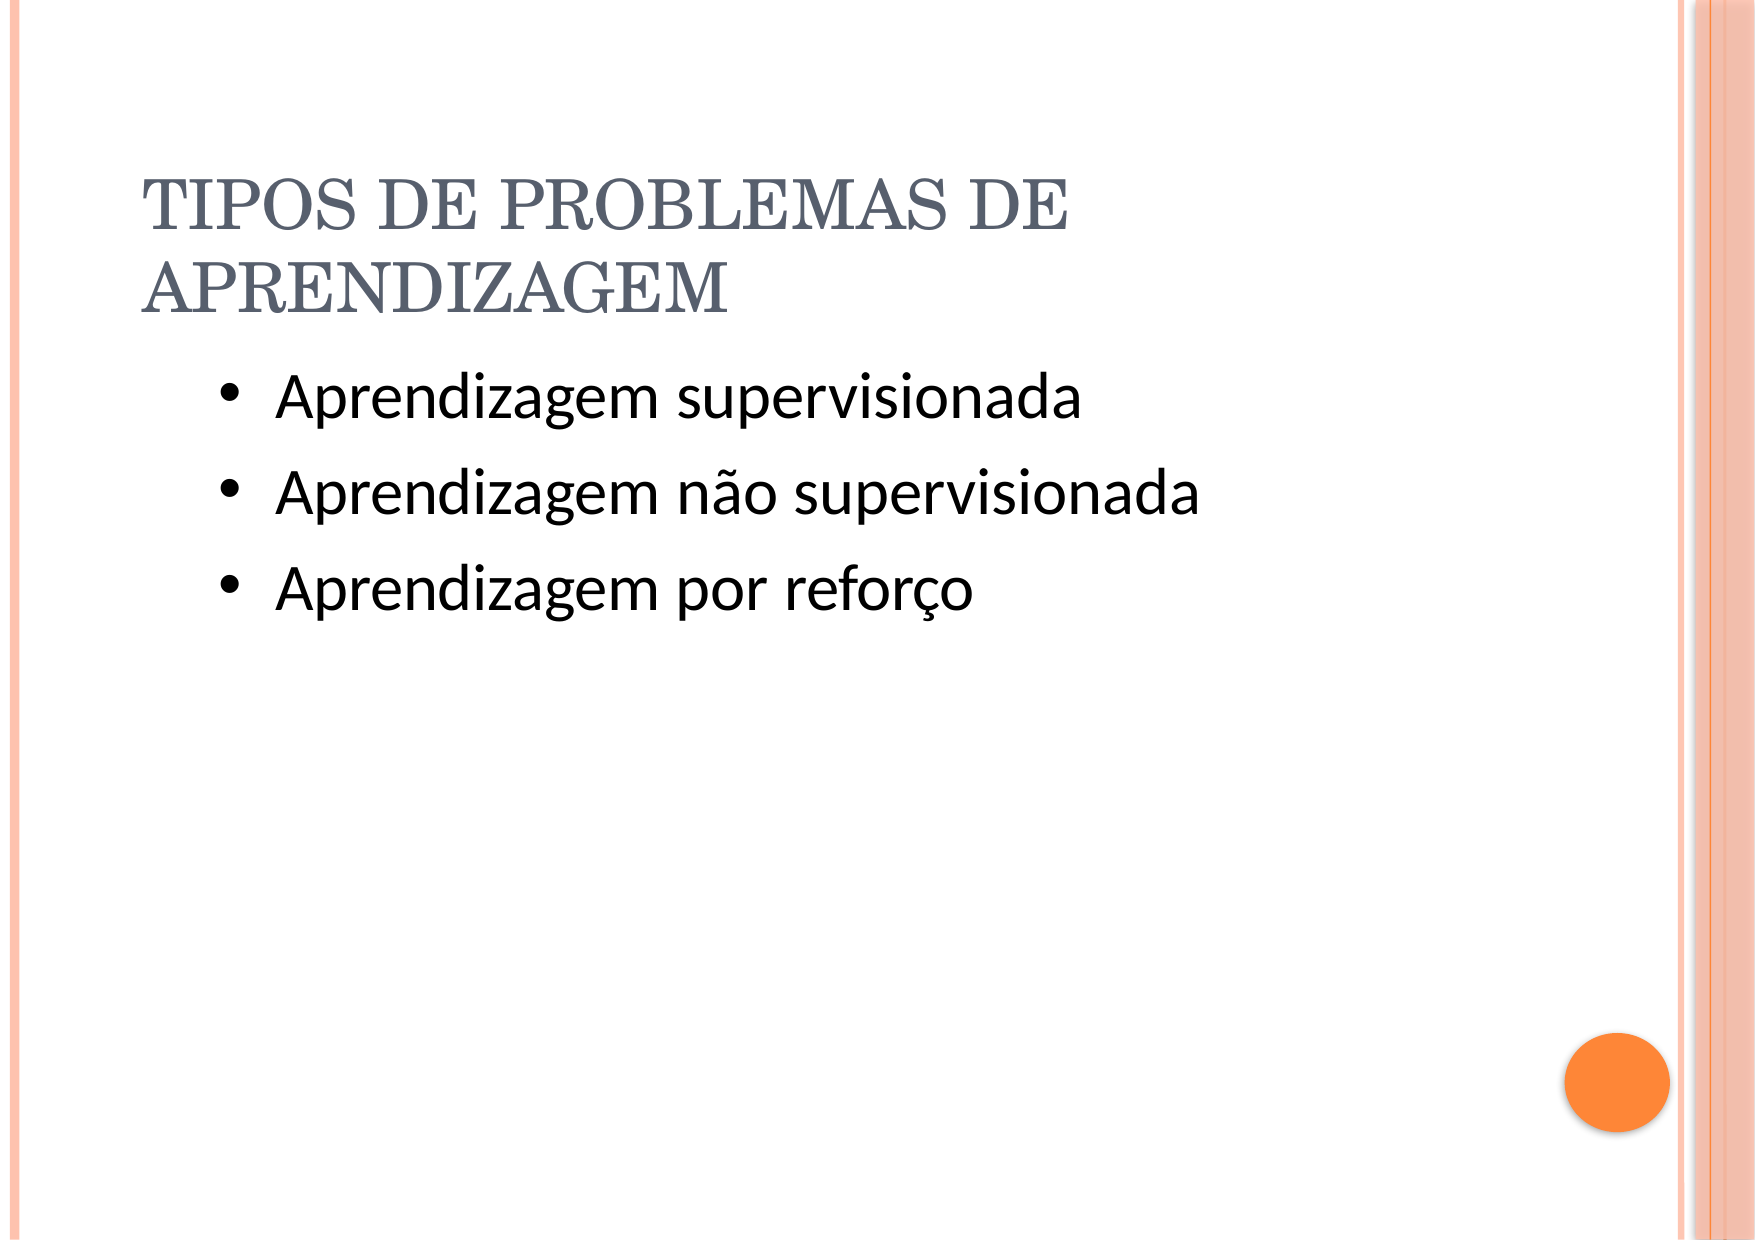

# Tipos de problemas de aprendizagem
Aprendizagem supervisionada
Aprendizagem não supervisionada
Aprendizagem por reforço